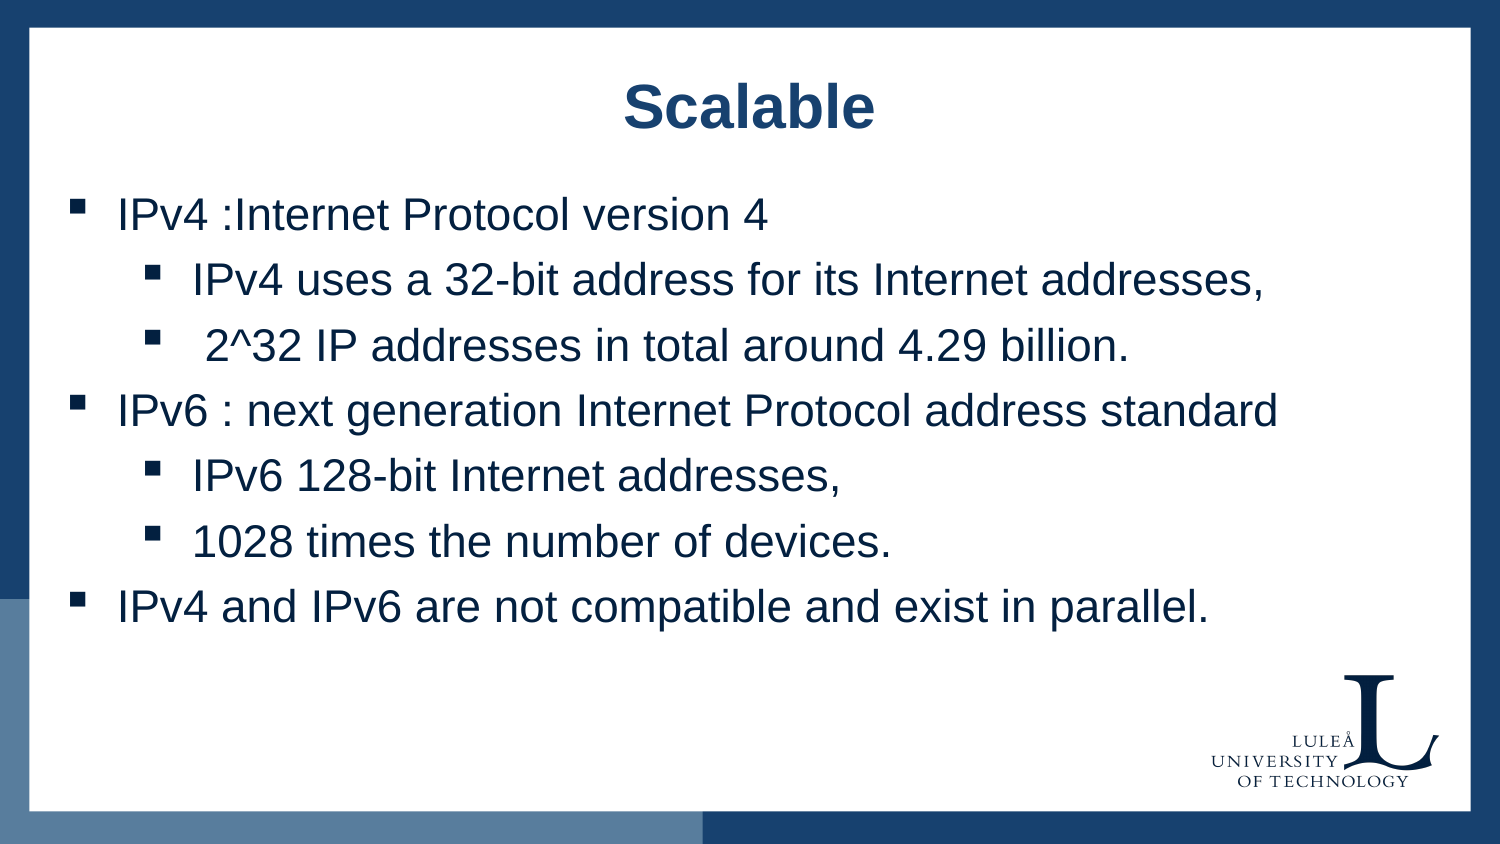

# Scalable
IPv4 :Internet Protocol version 4
IPv4 uses a 32-bit address for its Internet addresses,
 2^32 IP addresses in total around 4.29 billion.
IPv6 : next generation Internet Protocol address standard
IPv6 128-bit Internet addresses,
1028 times the number of devices.
IPv4 and IPv6 are not compatible and exist in parallel.
9